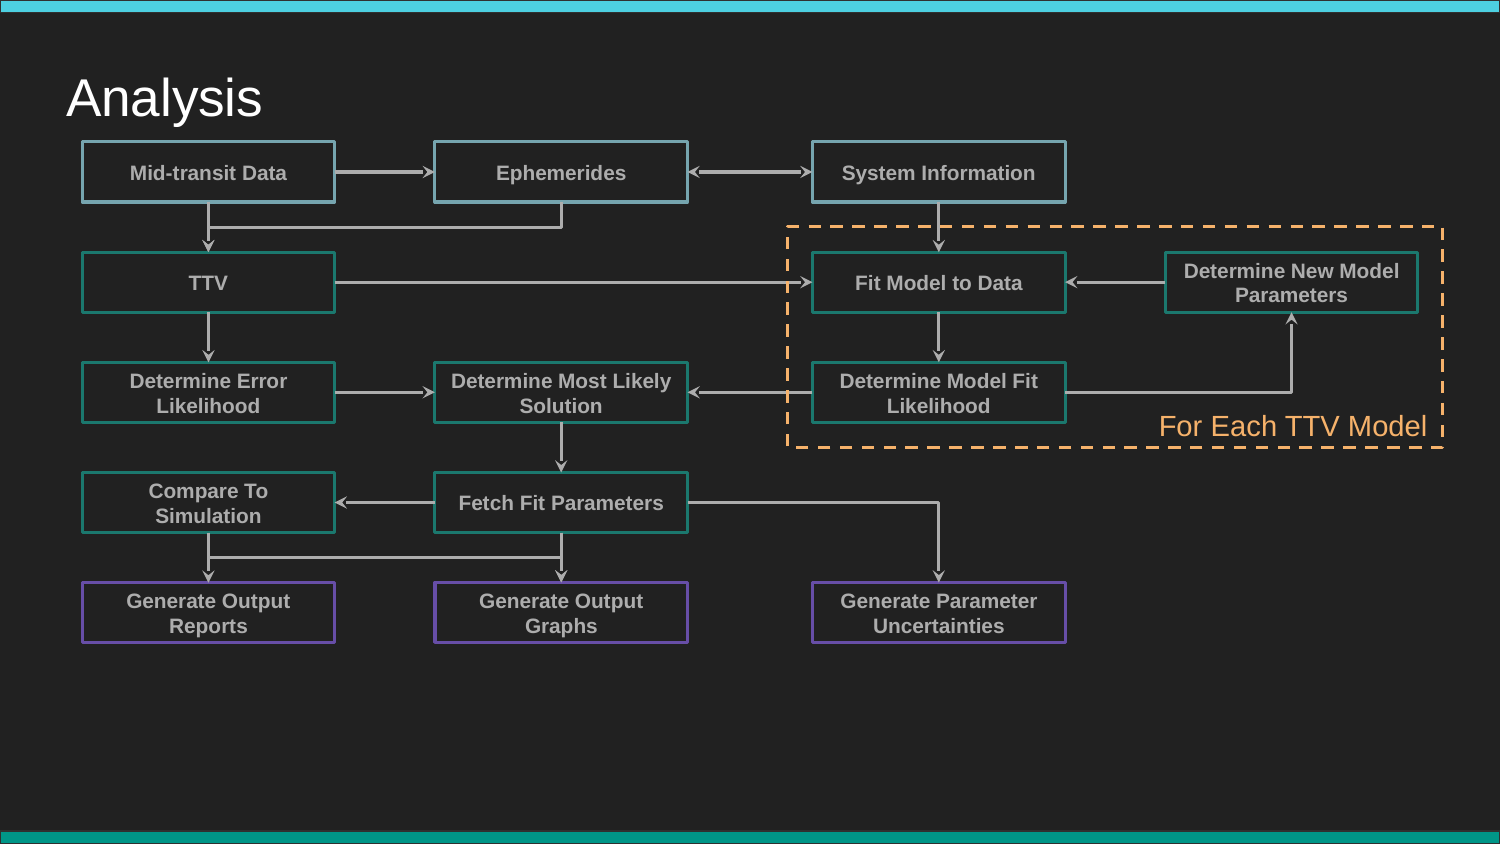

# Analysis
Mid-transit Data
Ephemerides
System Information

For Each TTV Model
TTV
Fit Model to Data
Determine New Model Parameters
Determine Model Fit Likelihood
Determine Error Likelihood
Determine Most Likely Solution
Compare To Simulation
Fetch Fit Parameters
Generate Output Graphs
Generate Parameter Uncertainties
Generate Output Reports